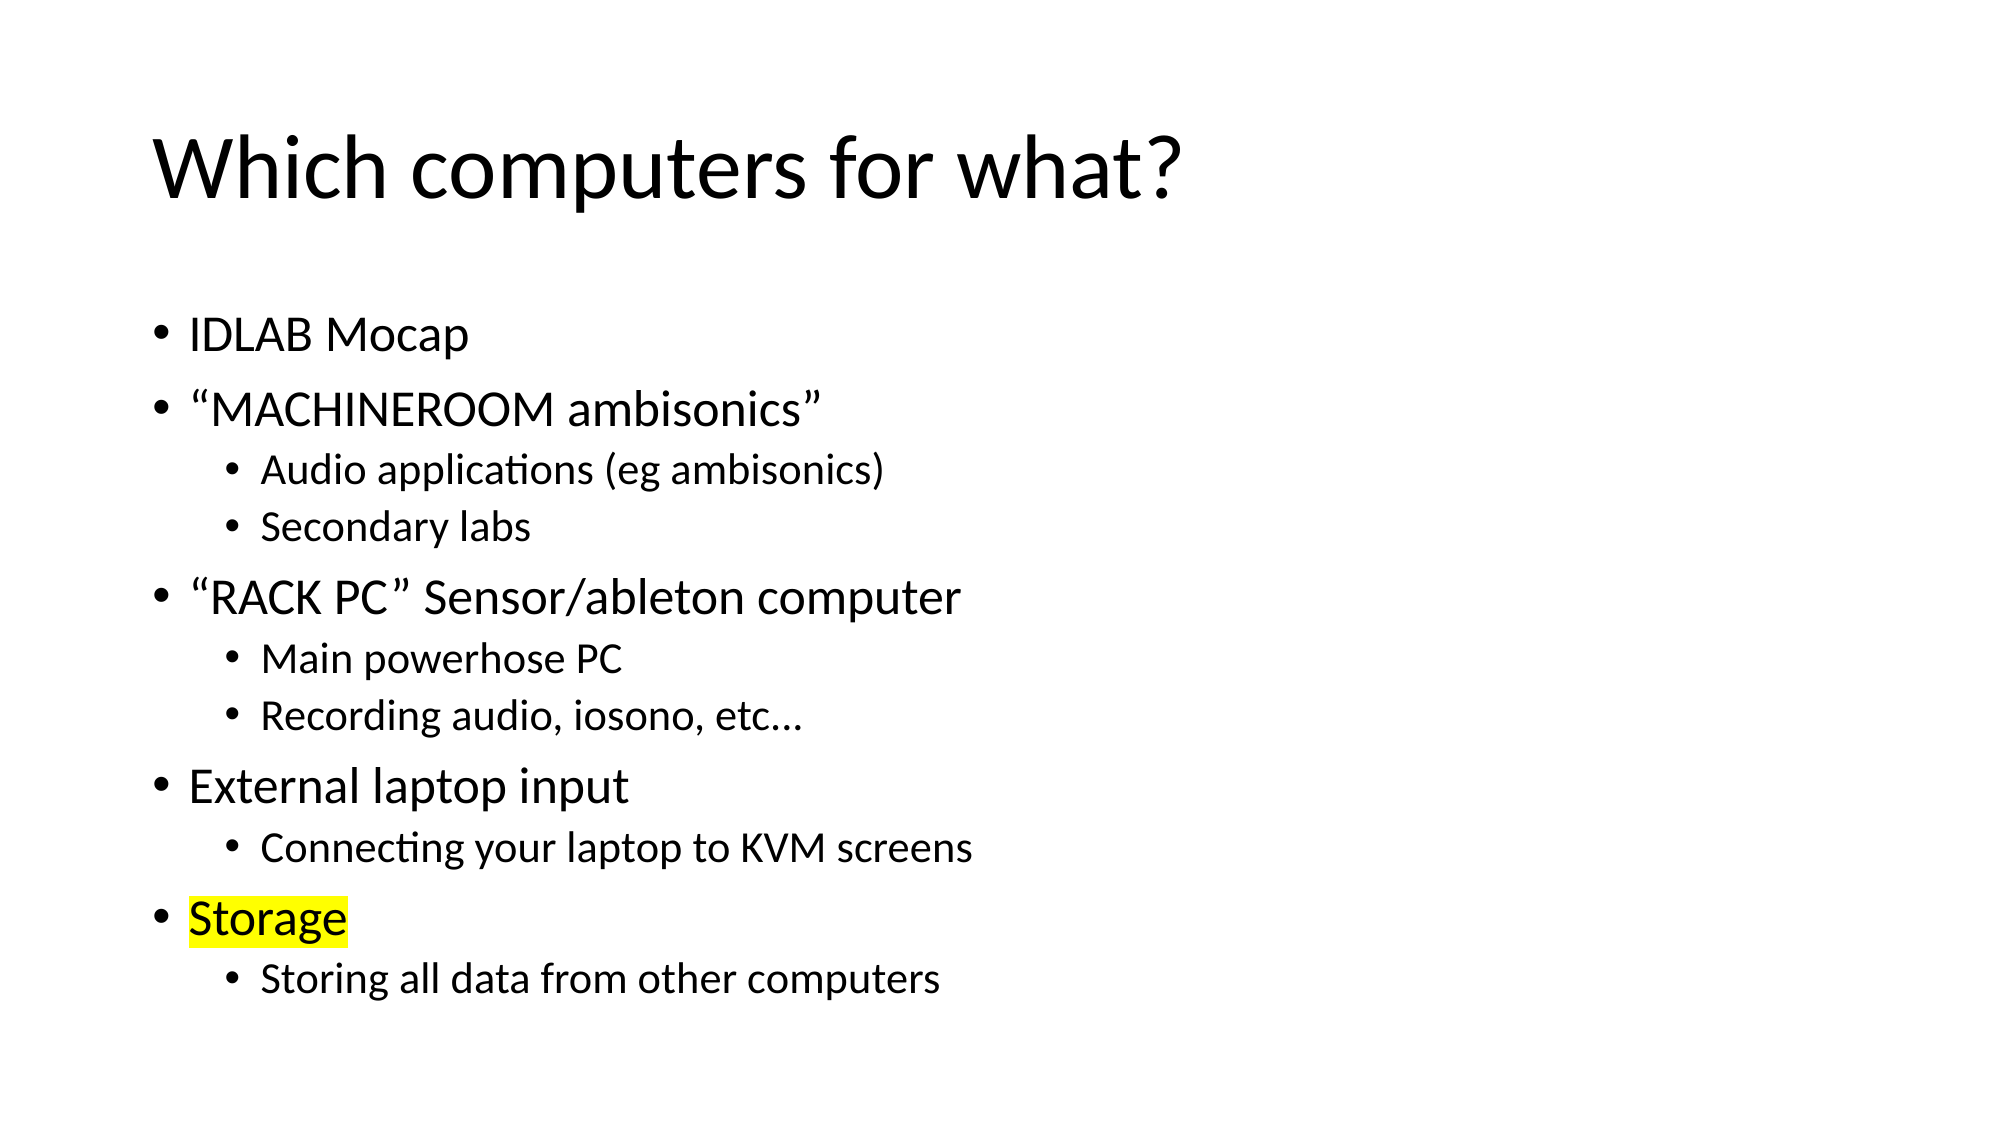

# Which computers for what?
IDLAB Mocap
“MACHINEROOM ambisonics”
Audio applications (eg ambisonics)
Secondary labs
“RACK PC” Sensor/ableton computer
Main powerhose PC
Recording audio, iosono, etc...
External laptop input
Connecting your laptop to KVM screens
Storage
Storing all data from other computers